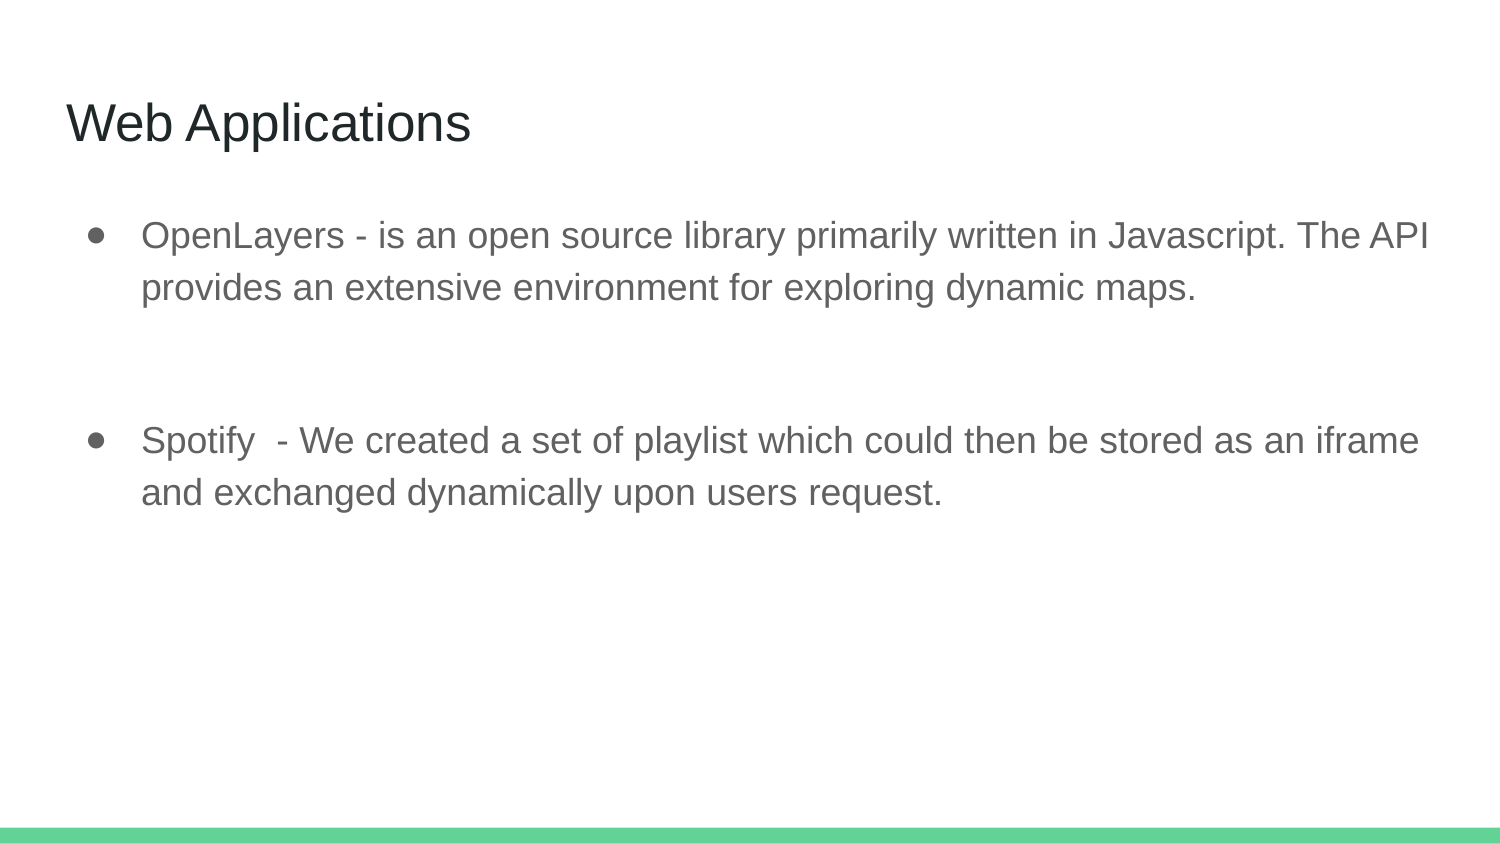

# Web Applications
OpenLayers - is an open source library primarily written in Javascript. The API provides an extensive environment for exploring dynamic maps.

Spotify  - We created a set of playlist which could then be stored as an iframe and exchanged dynamically upon users request.